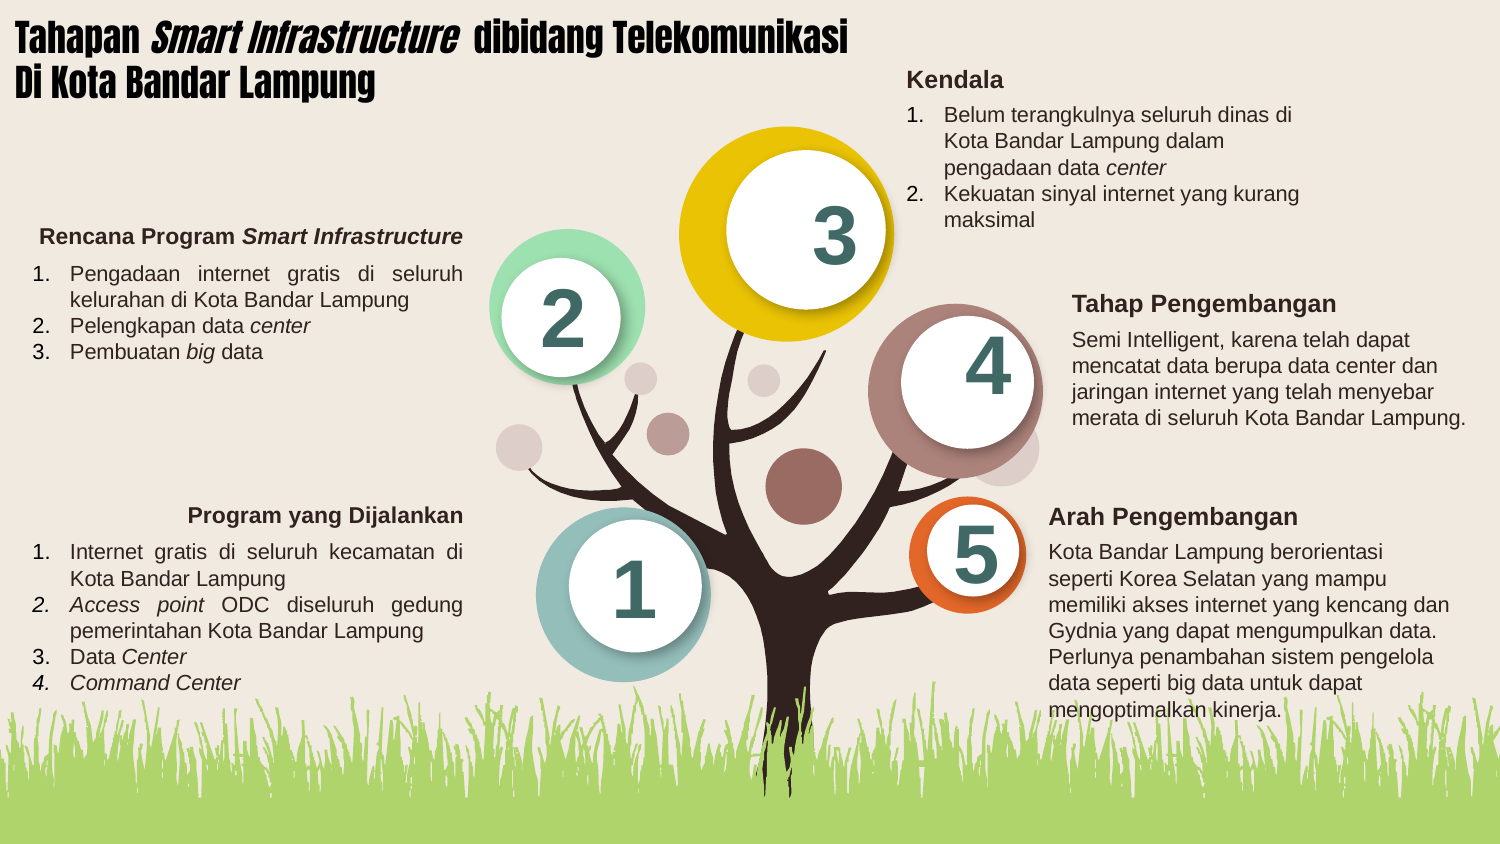

Tahapan Smart Infrastructure  dibidang Telekomunikasi
Di Kota Bandar Lampung
Kendala
Belum terangkulnya seluruh dinas di Kota Bandar Lampung dalam pengadaan data center
Kekuatan sinyal internet yang kurang maksimal

3
Rencana Program Smart Infrastructure
Pengadaan internet gratis di seluruh kelurahan di Kota Bandar Lampung
Pelengkapan data center
Pembuatan big data
2
Tahap Pengembangan
Semi Intelligent, karena telah dapat mencatat data berupa data center dan jaringan internet yang telah menyebar merata di seluruh Kota Bandar Lampung.

4

Program yang Dijalankan
Internet gratis di seluruh kecamatan di Kota Bandar Lampung
Access point ODC diseluruh gedung pemerintahan Kota Bandar Lampung
Data Center
Command Center
5
Arah Pengembangan
Kota Bandar Lampung berorientasi seperti Korea Selatan yang mampu memiliki akses internet yang kencang dan Gydnia yang dapat mengumpulkan data. Perlunya penambahan sistem pengelola data seperti big data untuk dapat mengoptimalkan kinerja.

1